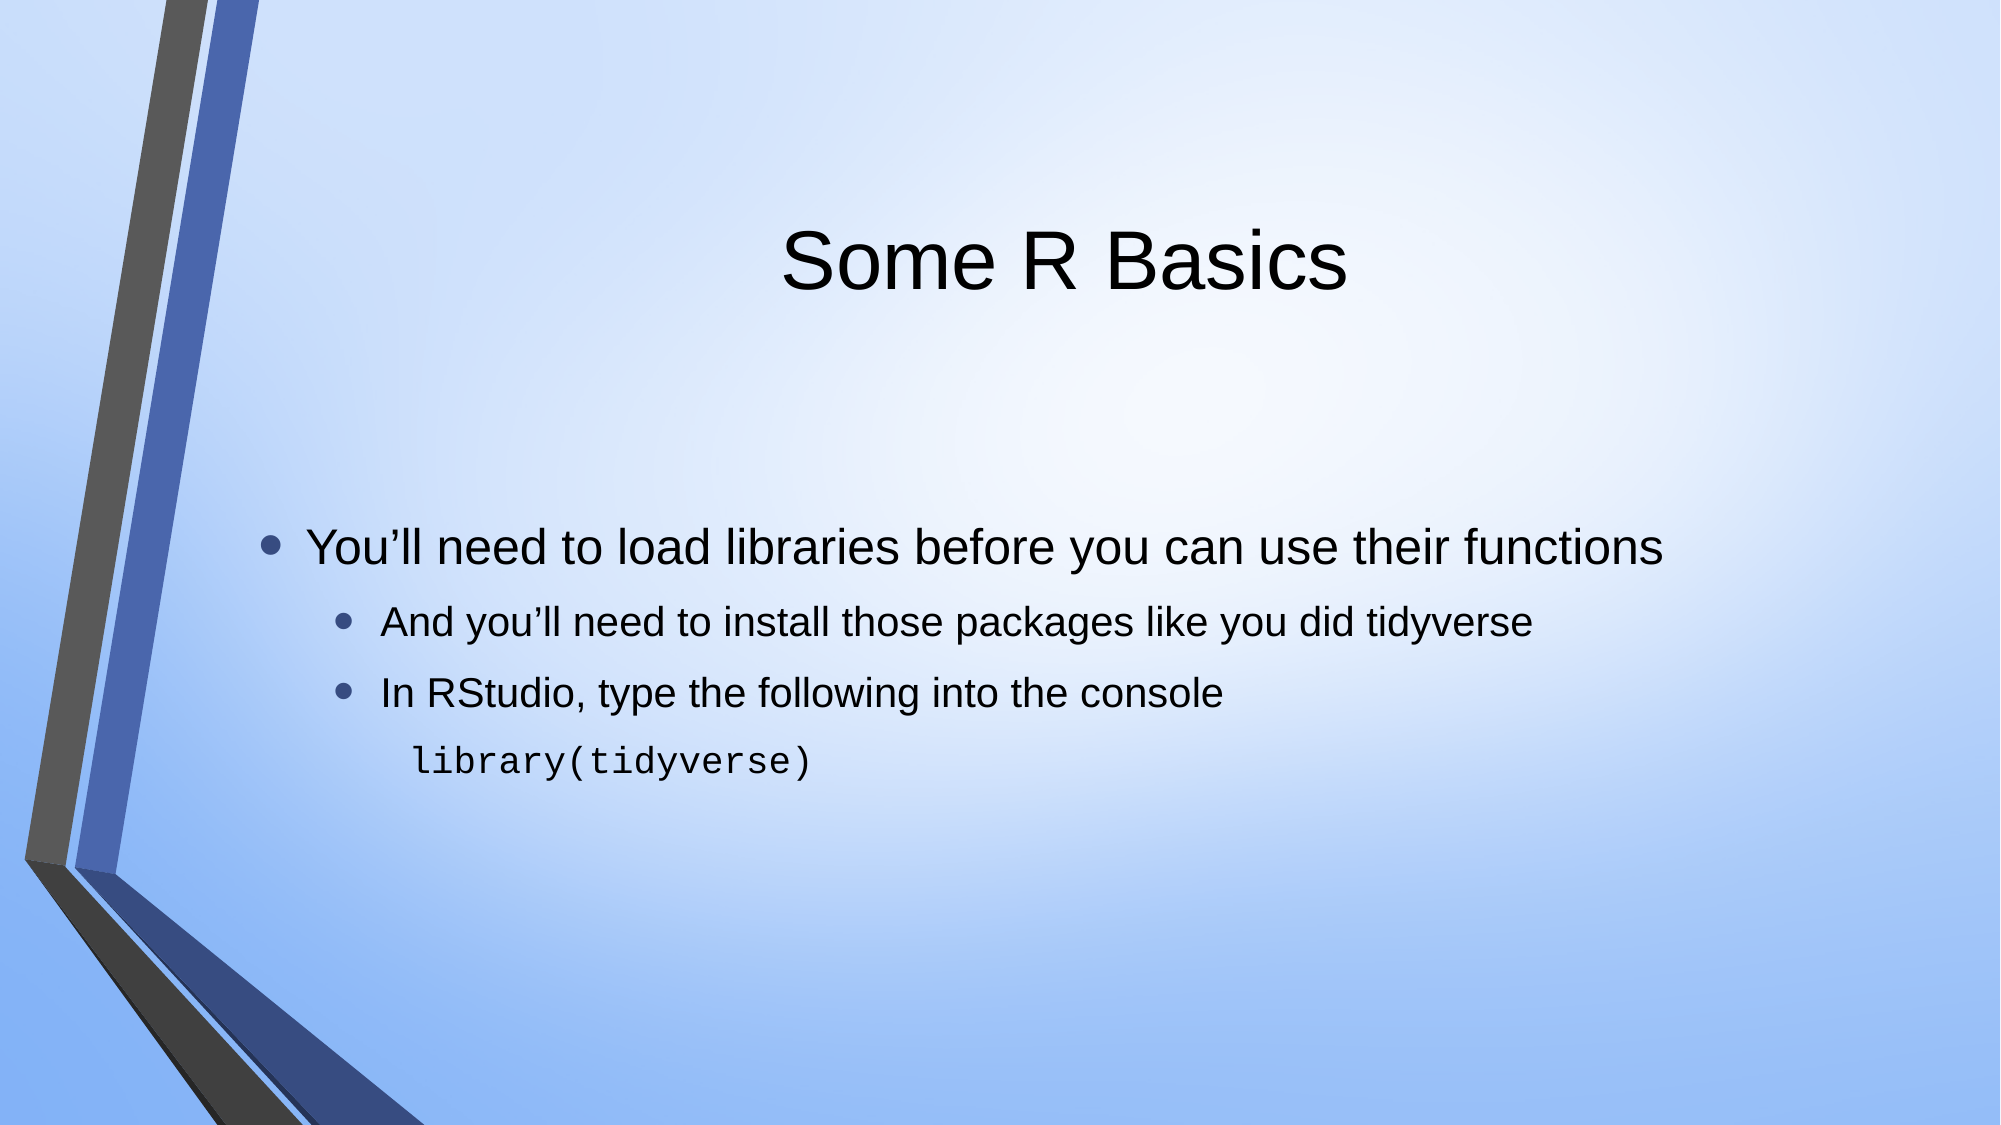

# Some R Basics
You’ll need to load libraries before you can use their functions
And you’ll need to install those packages like you did tidyverse
In RStudio, type the following into the console
library(tidyverse)